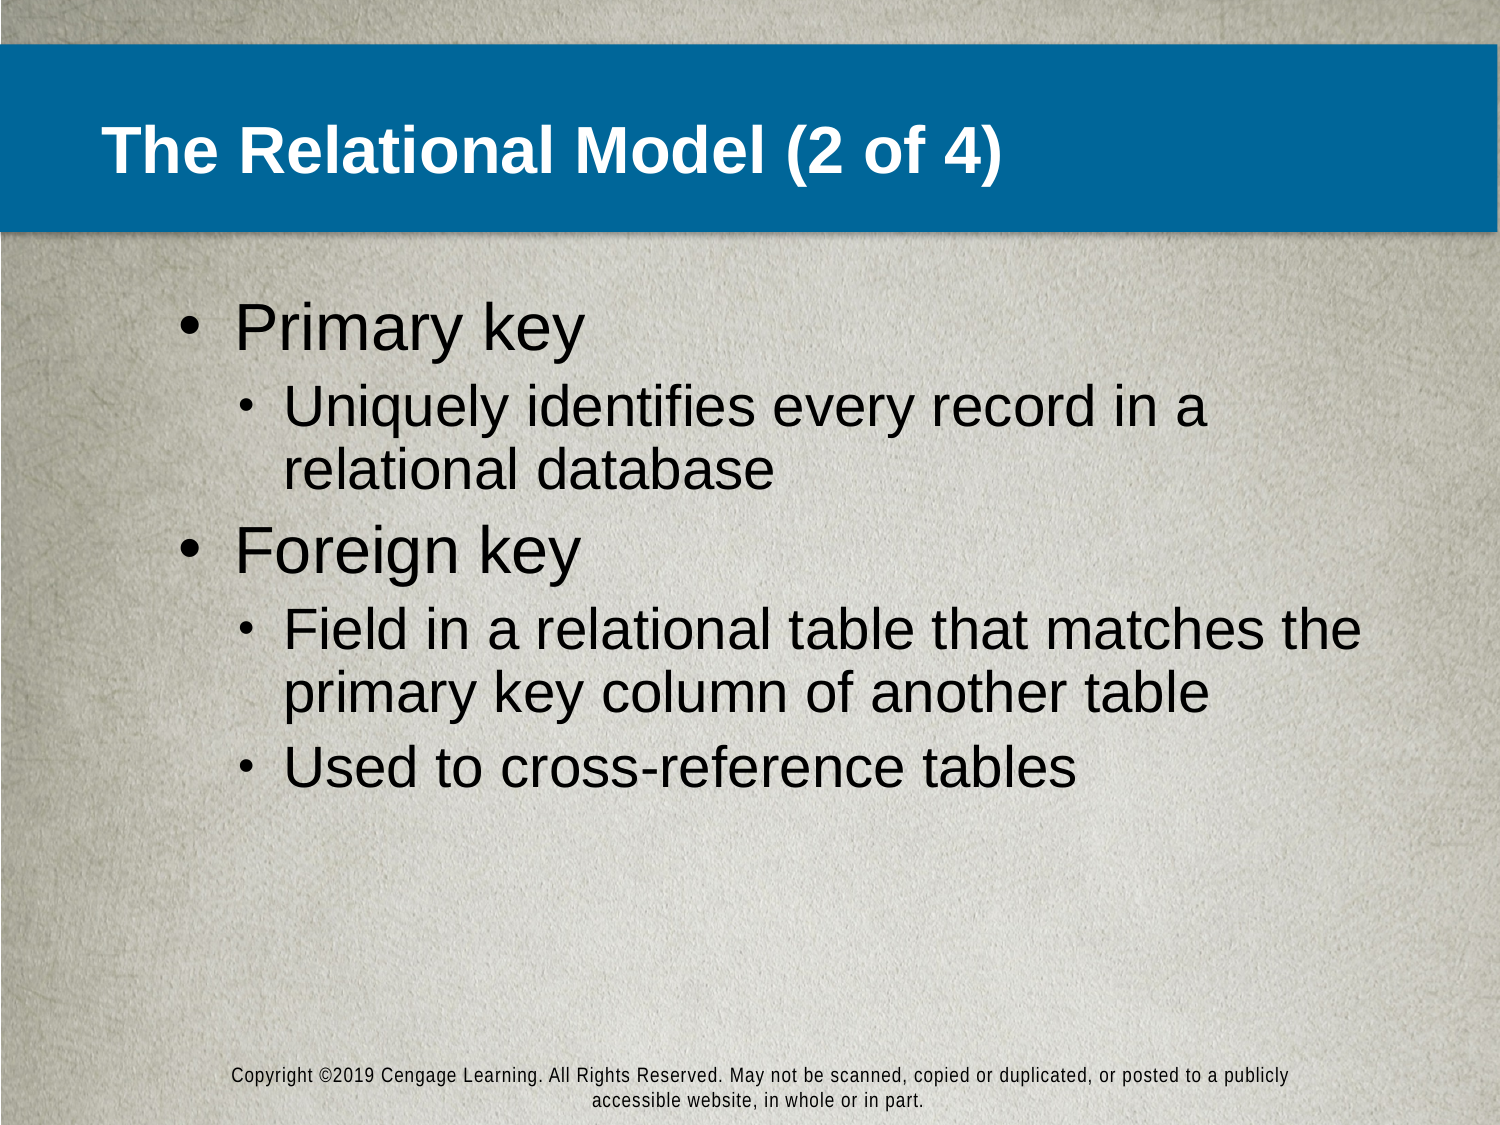

# The Relational Model (2 of 4)
Primary key
Uniquely identifies every record in a relational database
Foreign key
Field in a relational table that matches the primary key column of another table
Used to cross-reference tables